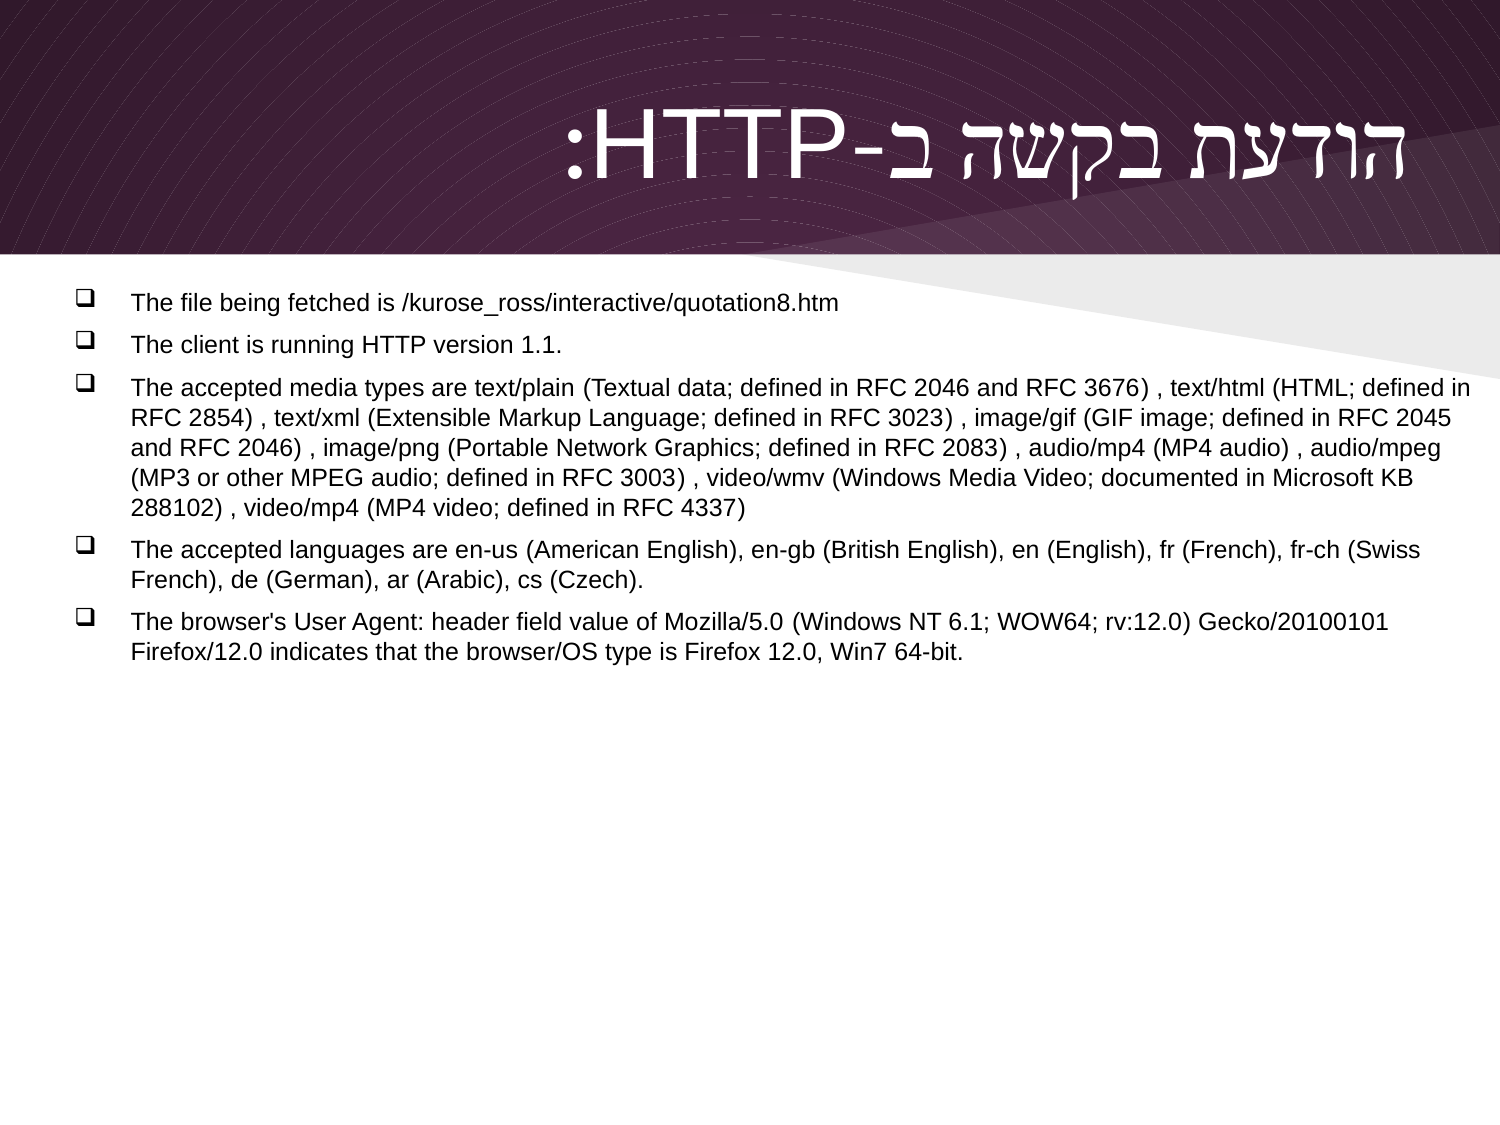

# הודעת בקשה ב-HTTP:
The file being fetched is /kurose_ross/interactive/quotation8.htm
The client is running HTTP version 1.1.
The accepted media types are text/plain (Textual data; defined in RFC 2046 and RFC 3676) , text/html (HTML; defined in RFC 2854) , text/xml (Extensible Markup Language; defined in RFC 3023) , image/gif (GIF image; defined in RFC 2045 and RFC 2046) , image/png (Portable Network Graphics; defined in RFC 2083) , audio/mp4 (MP4 audio) , audio/mpeg (MP3 or other MPEG audio; defined in RFC 3003) , video/wmv (Windows Media Video; documented in Microsoft KB 288102) , video/mp4 (MP4 video; defined in RFC 4337)
The accepted languages are en-us (American English), en-gb (British English), en (English), fr (French), fr-ch (Swiss French), de (German), ar (Arabic), cs (Czech).
The browser's User Agent: header field value of Mozilla/5.0 (Windows NT 6.1; WOW64; rv:12.0) Gecko/20100101 Firefox/12.0 indicates that the browser/OS type is Firefox 12.0, Win7 64-bit.